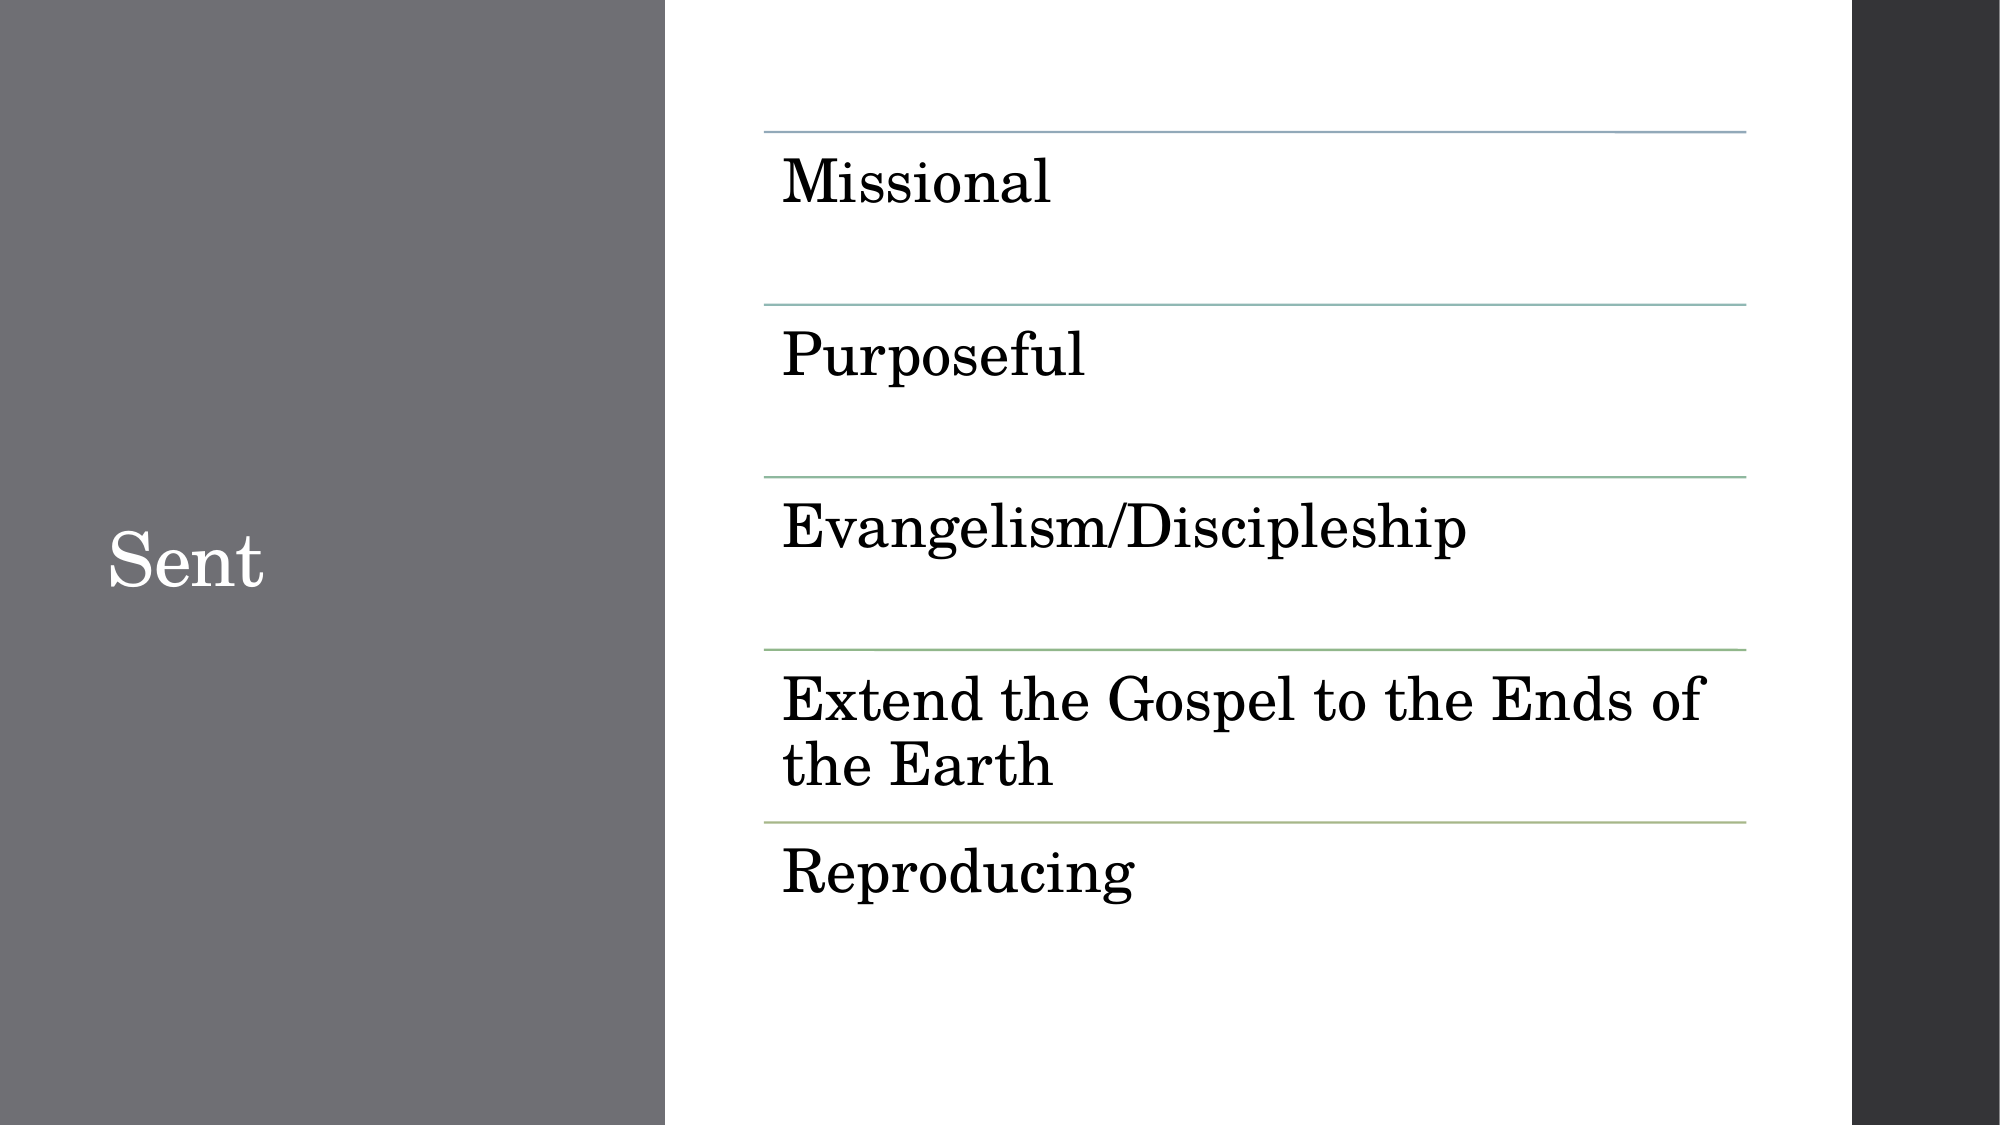

Missional
Purposeful
Evangelism/Discipleship
Extend the Gospel to the Ends of the Earth
Reproducing
# Sent